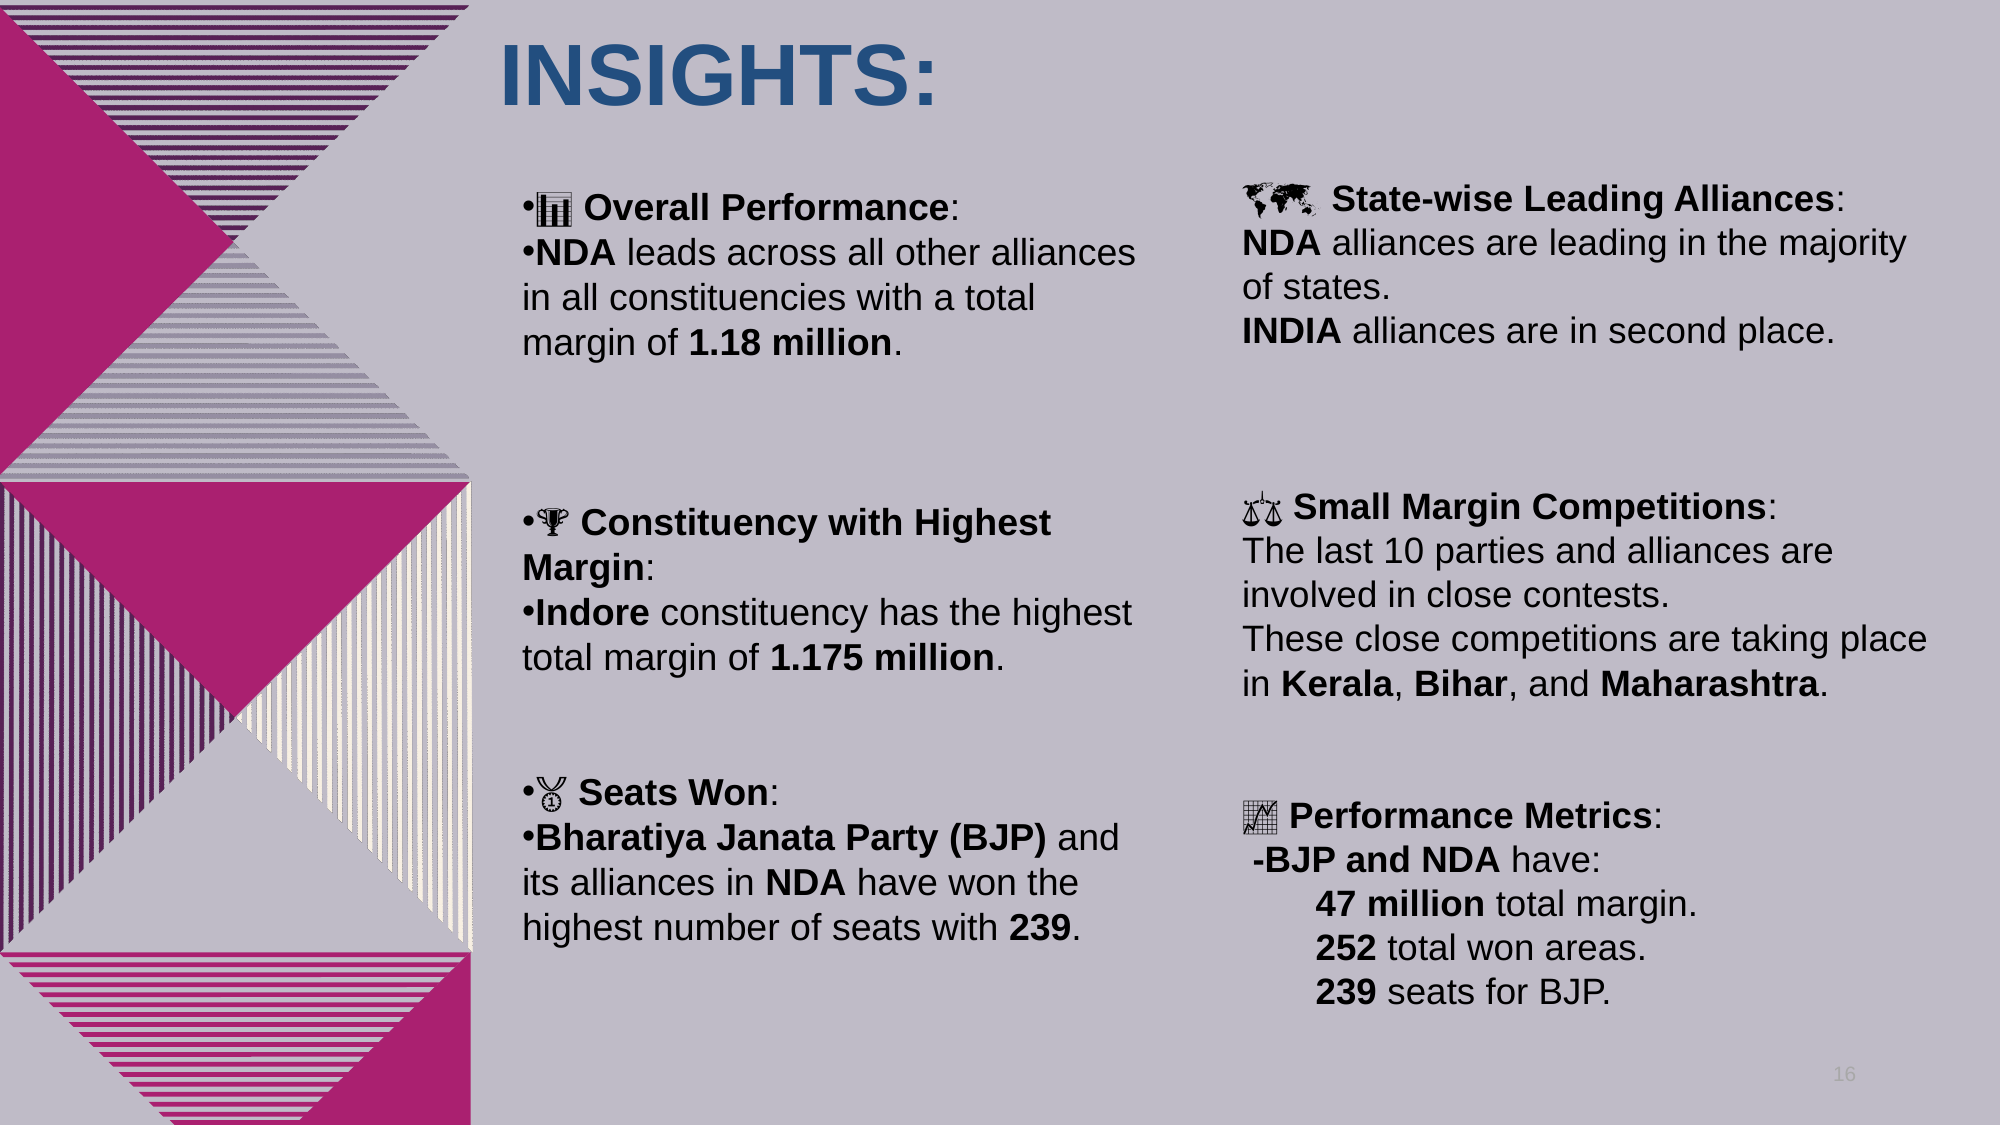

# Insights:
🗺️ State-wise Leading Alliances:
NDA alliances are leading in the majority of states.
INDIA alliances are in second place.

⚖️ Small Margin Competitions:
The last 10 parties and alliances are involved in close contests.
These close competitions are taking place in Kerala, Bihar, and Maharashtra.

📈 Performance Metrics:
 -BJP and NDA have:
47 million total margin.
252 total won areas.
239 seats for BJP.

📊 Overall Performance:
NDA leads across all other alliances in all constituencies with a total margin of 1.18 million.

🏆 Constituency with Highest Margin:
Indore constituency has the highest total margin of 1.175 million.

🥇 Seats Won:
Bharatiya Janata Party (BJP) and its alliances in NDA have won the highest number of seats with 239.

16